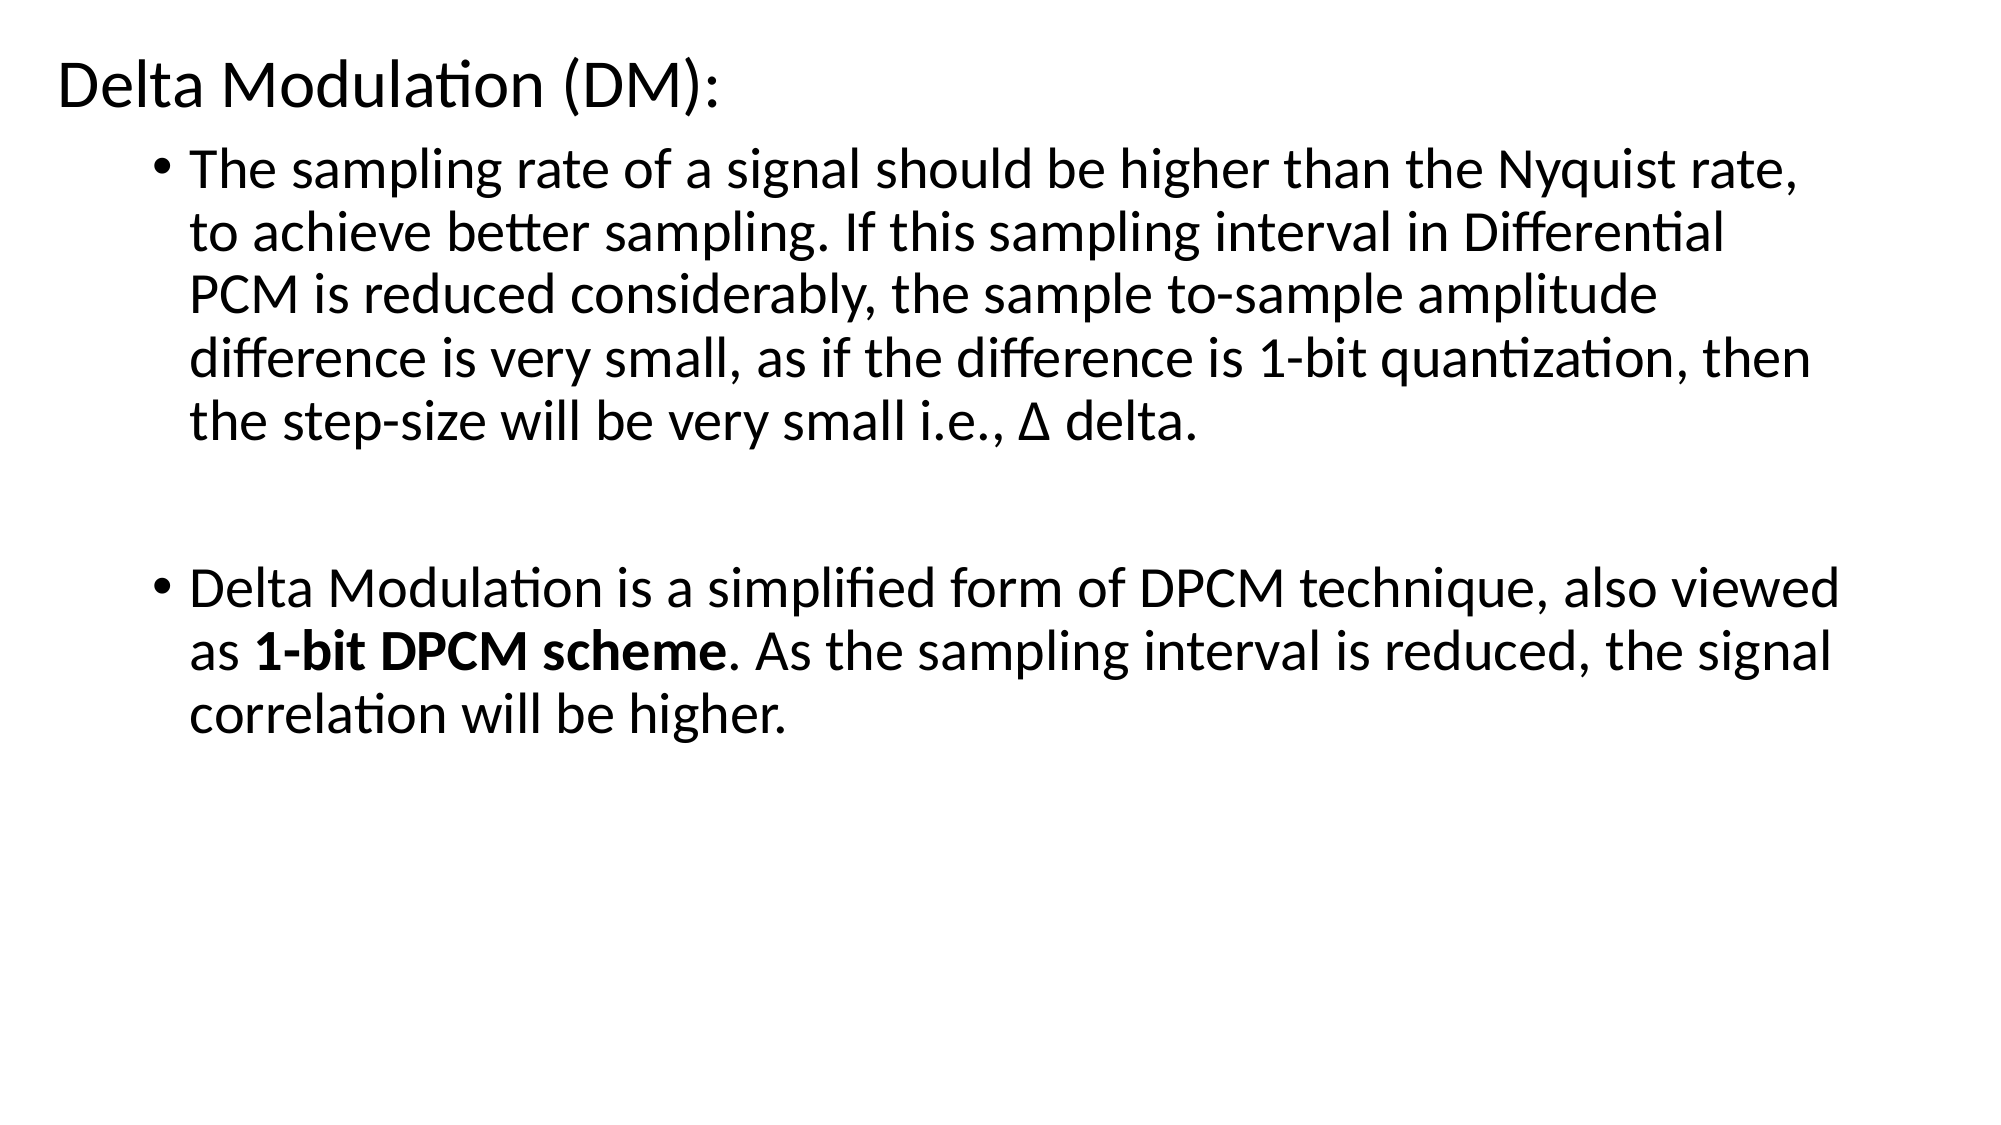

# Delta Modulation (DM):
The sampling rate of a signal should be higher than the Nyquist rate, to achieve better sampling. If this sampling interval in Differential PCM is reduced considerably, the sample to-sample amplitude difference is very small, as if the difference is 1-bit quantization, then the step-size will be very small i.e., Δ delta.

Delta Modulation is a simplified form of DPCM technique, also viewed as 1-bit DPCM scheme. As the sampling interval is reduced, the signal correlation will be higher.